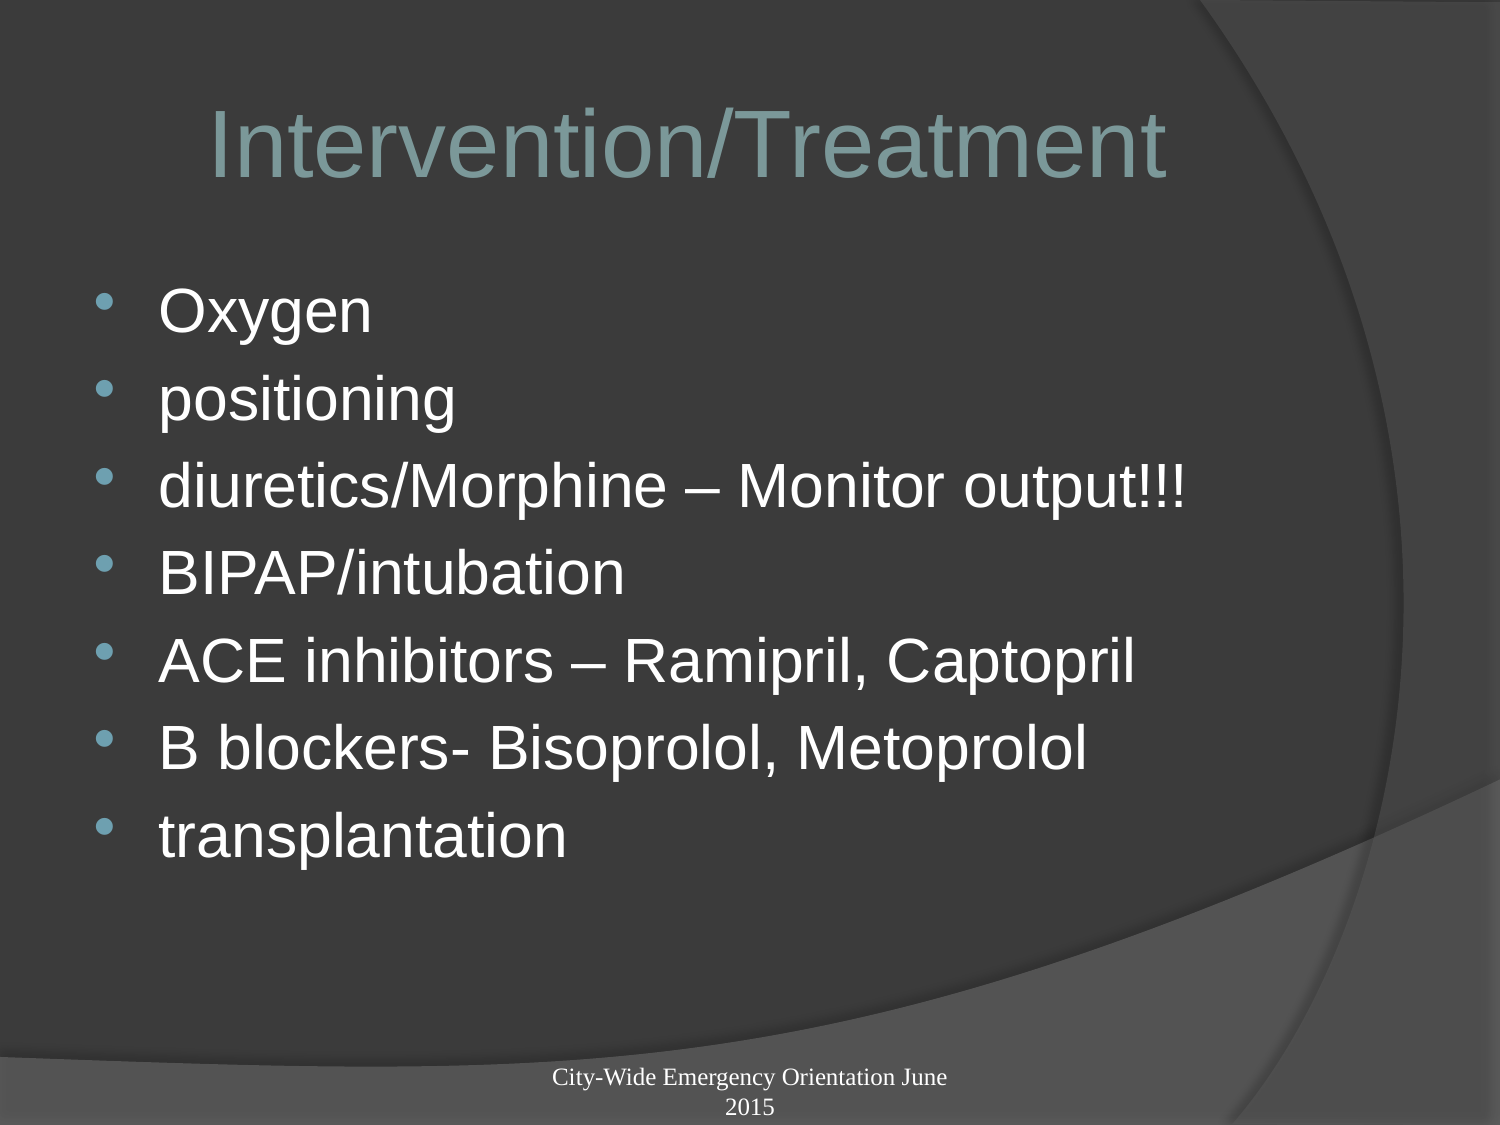

# Intervention/Treatment
Oxygen
positioning
diuretics/Morphine – Monitor output!!!
BIPAP/intubation
ACE inhibitors – Ramipril, Captopril
B blockers- Bisoprolol, Metoprolol
transplantation
City-Wide Emergency Orientation June 2015